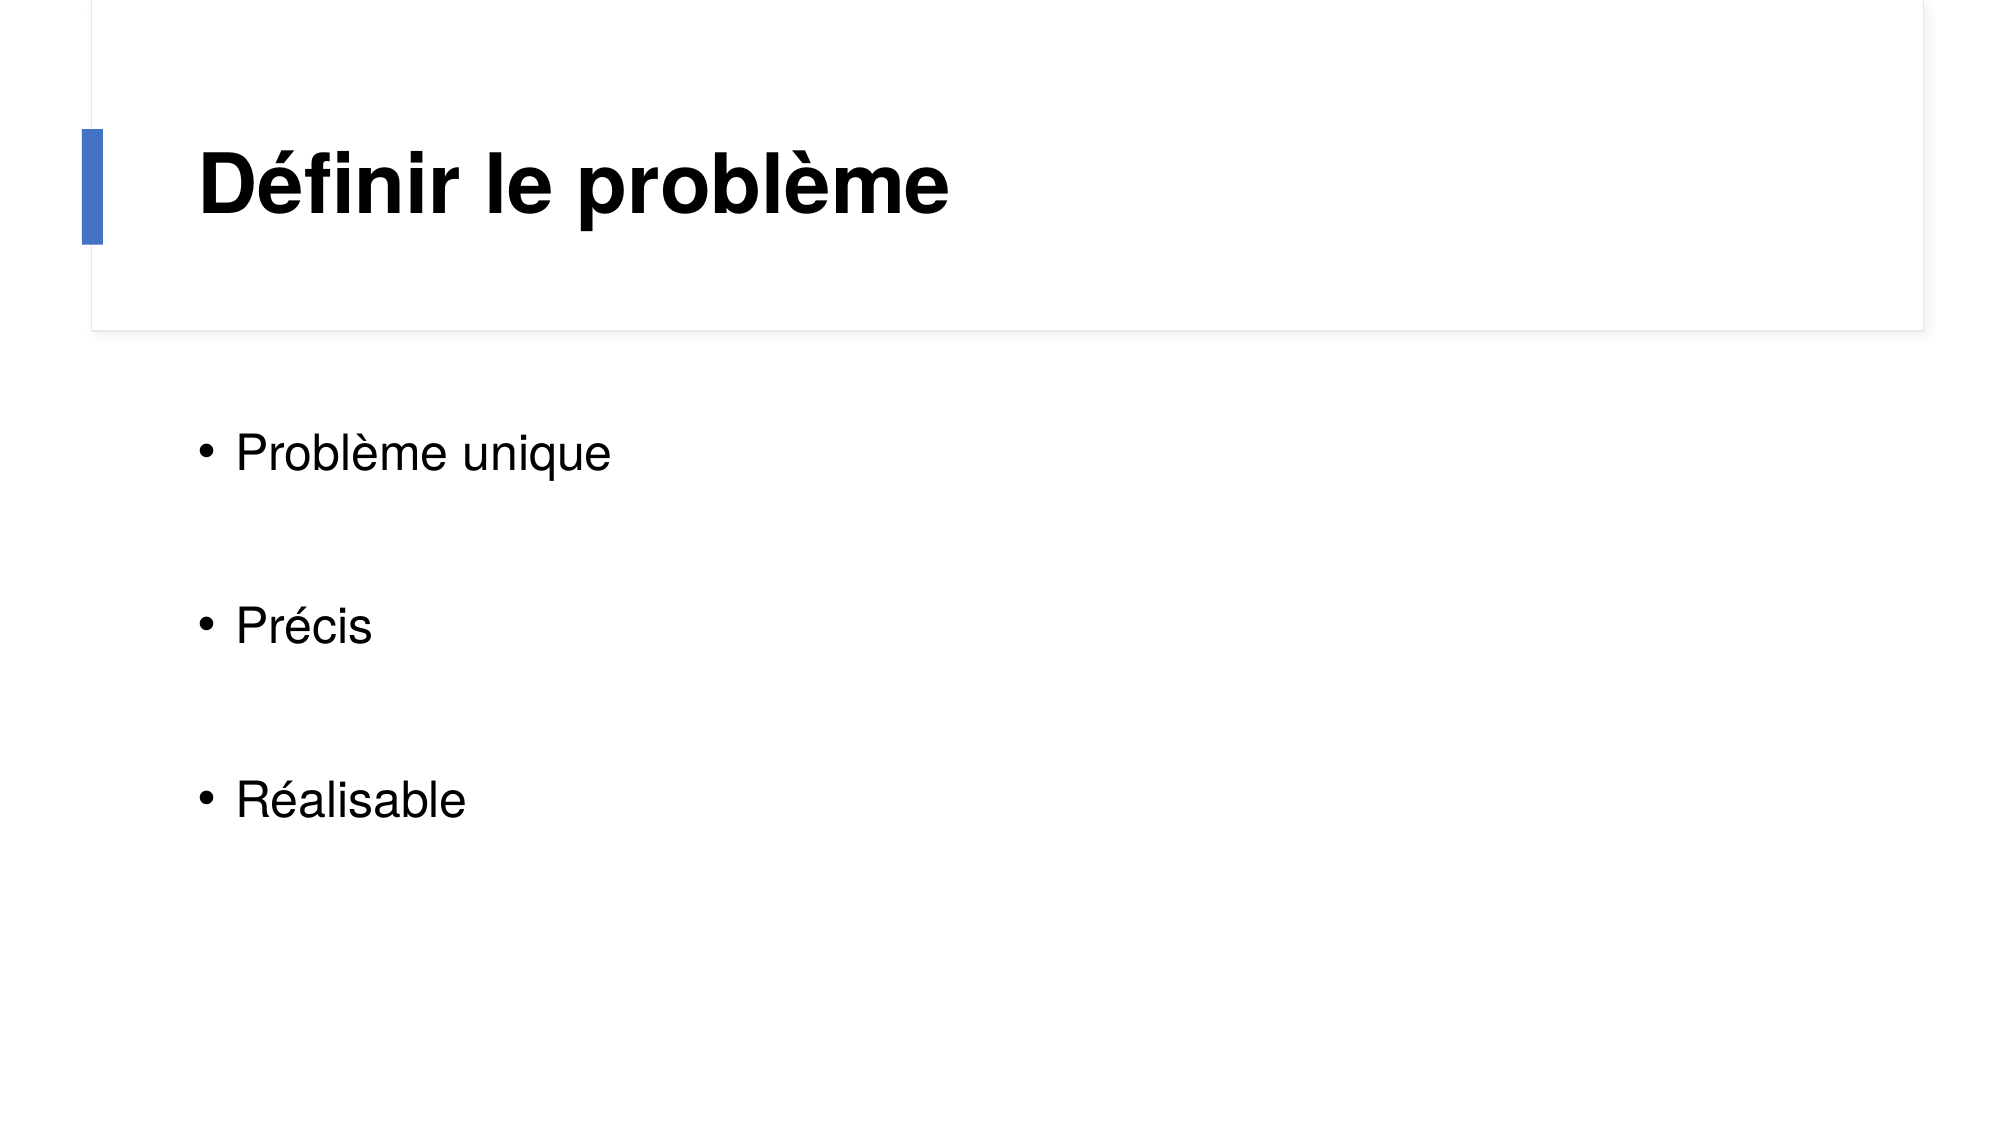

# Définir le problème
Problème unique

Précis

Réalisable